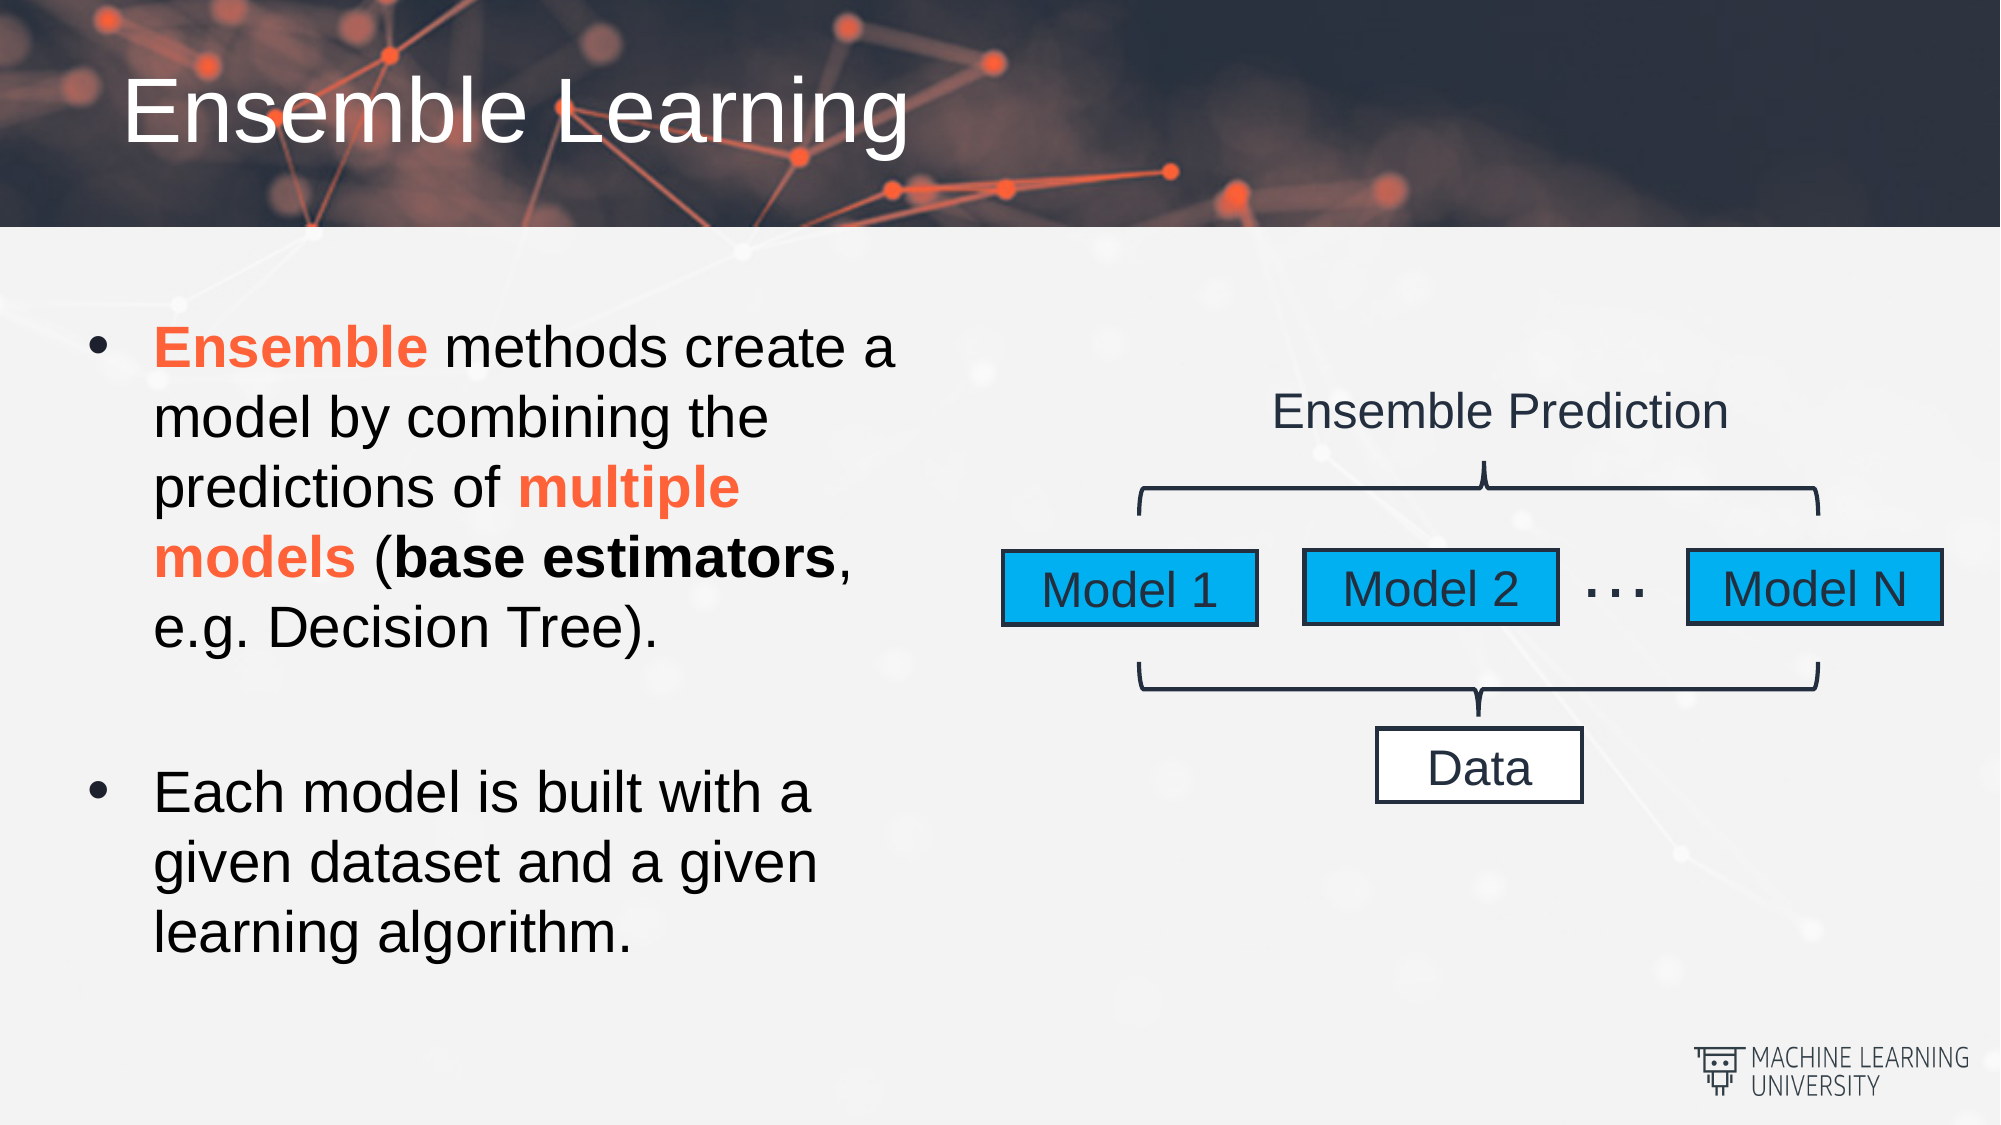

# Ensemble Learning
Ensemble methods create a model by combining the predictions of multiple models (base estimators, e.g. Decision Tree).

Each model is built with a given dataset and a given learning algorithm.

Ensemble Prediction
…
Model N
Model 2
Model 1
Data